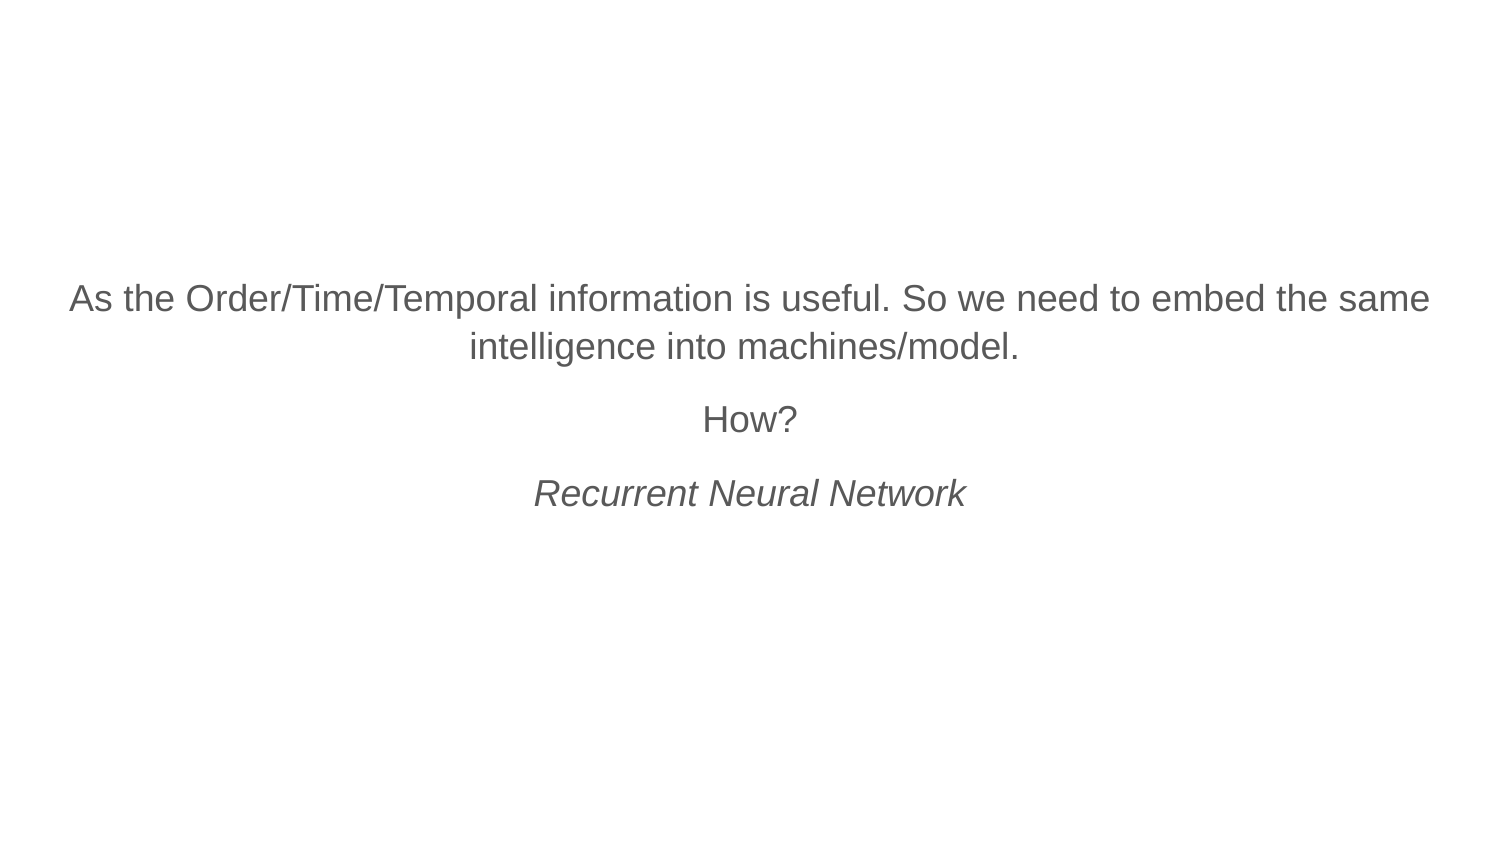

As the Order/Time/Temporal information is useful. So we need to embed the same intelligence into machines/model.
How?
Recurrent Neural Network